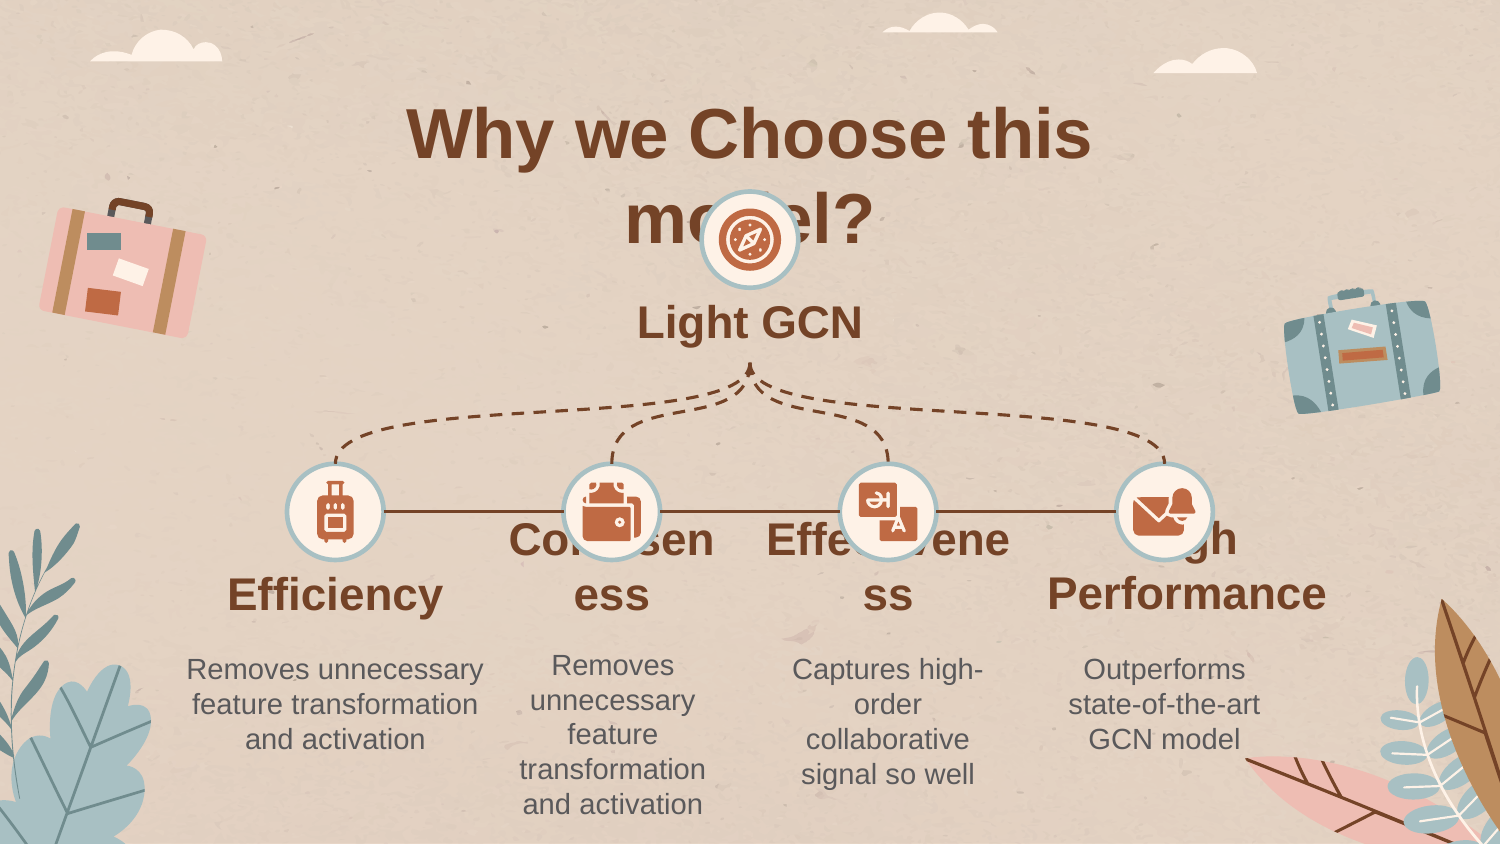

# Why we Choose this model?

Light GCN

High Performance
Efficiency
Conciseness
Effectiveness
Removes unnecessary feature transformation and activation
Removes unnecessary feature transformation and activation
Captures high-order collaborative signal so well
Outperforms state-of-the-art GCN model